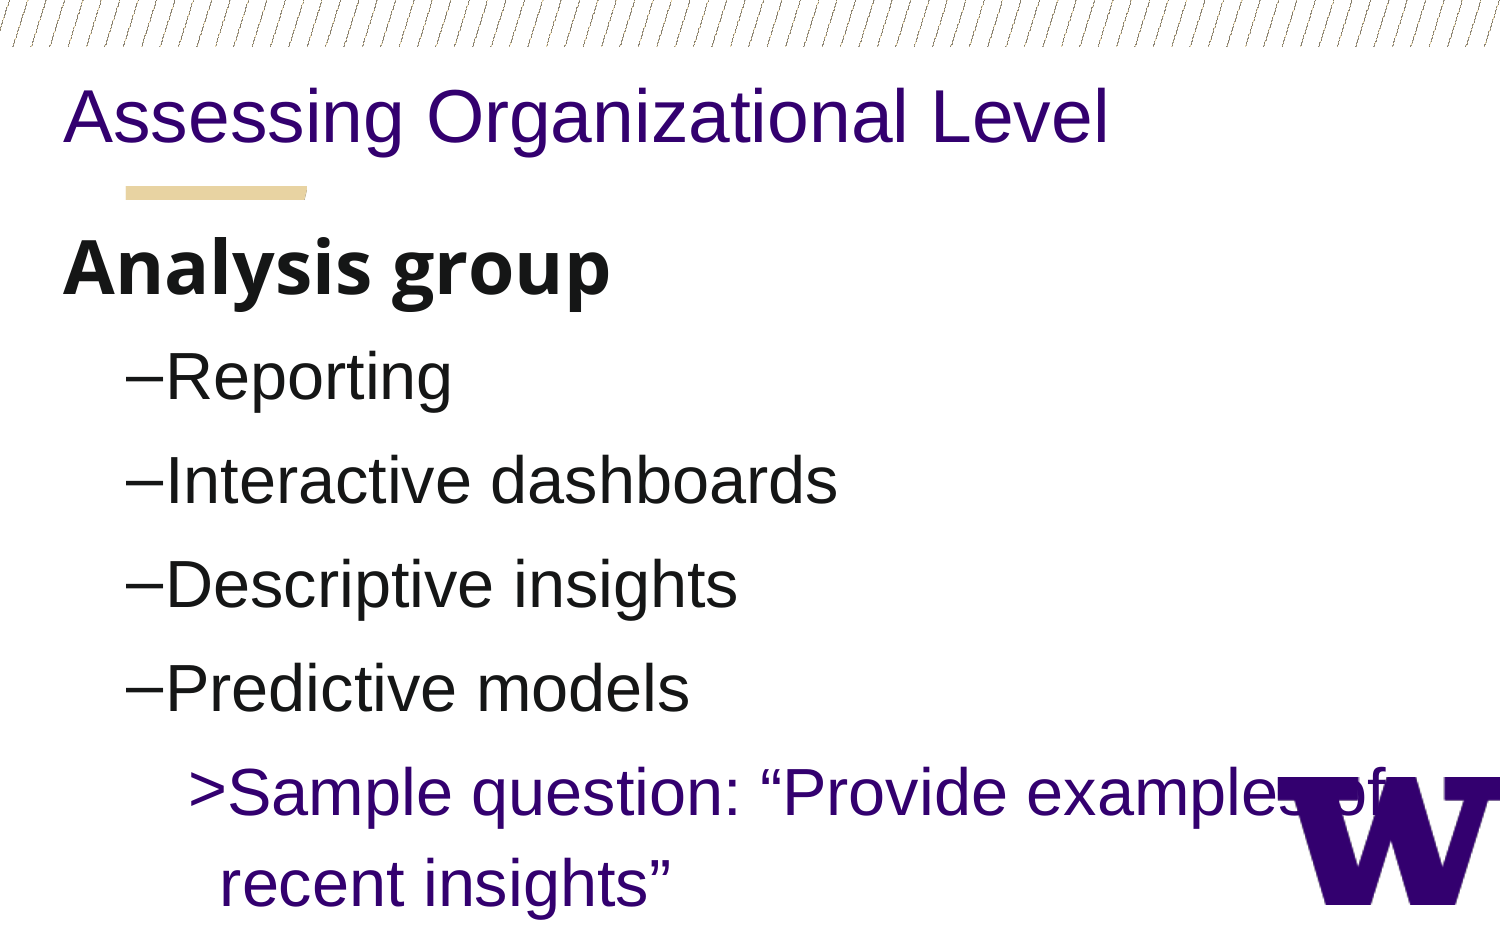

Assessing Organizational Level
Analysis group
Reporting
Interactive dashboards
Descriptive insights
Predictive models
Sample question: “Provide examples of recent insights”